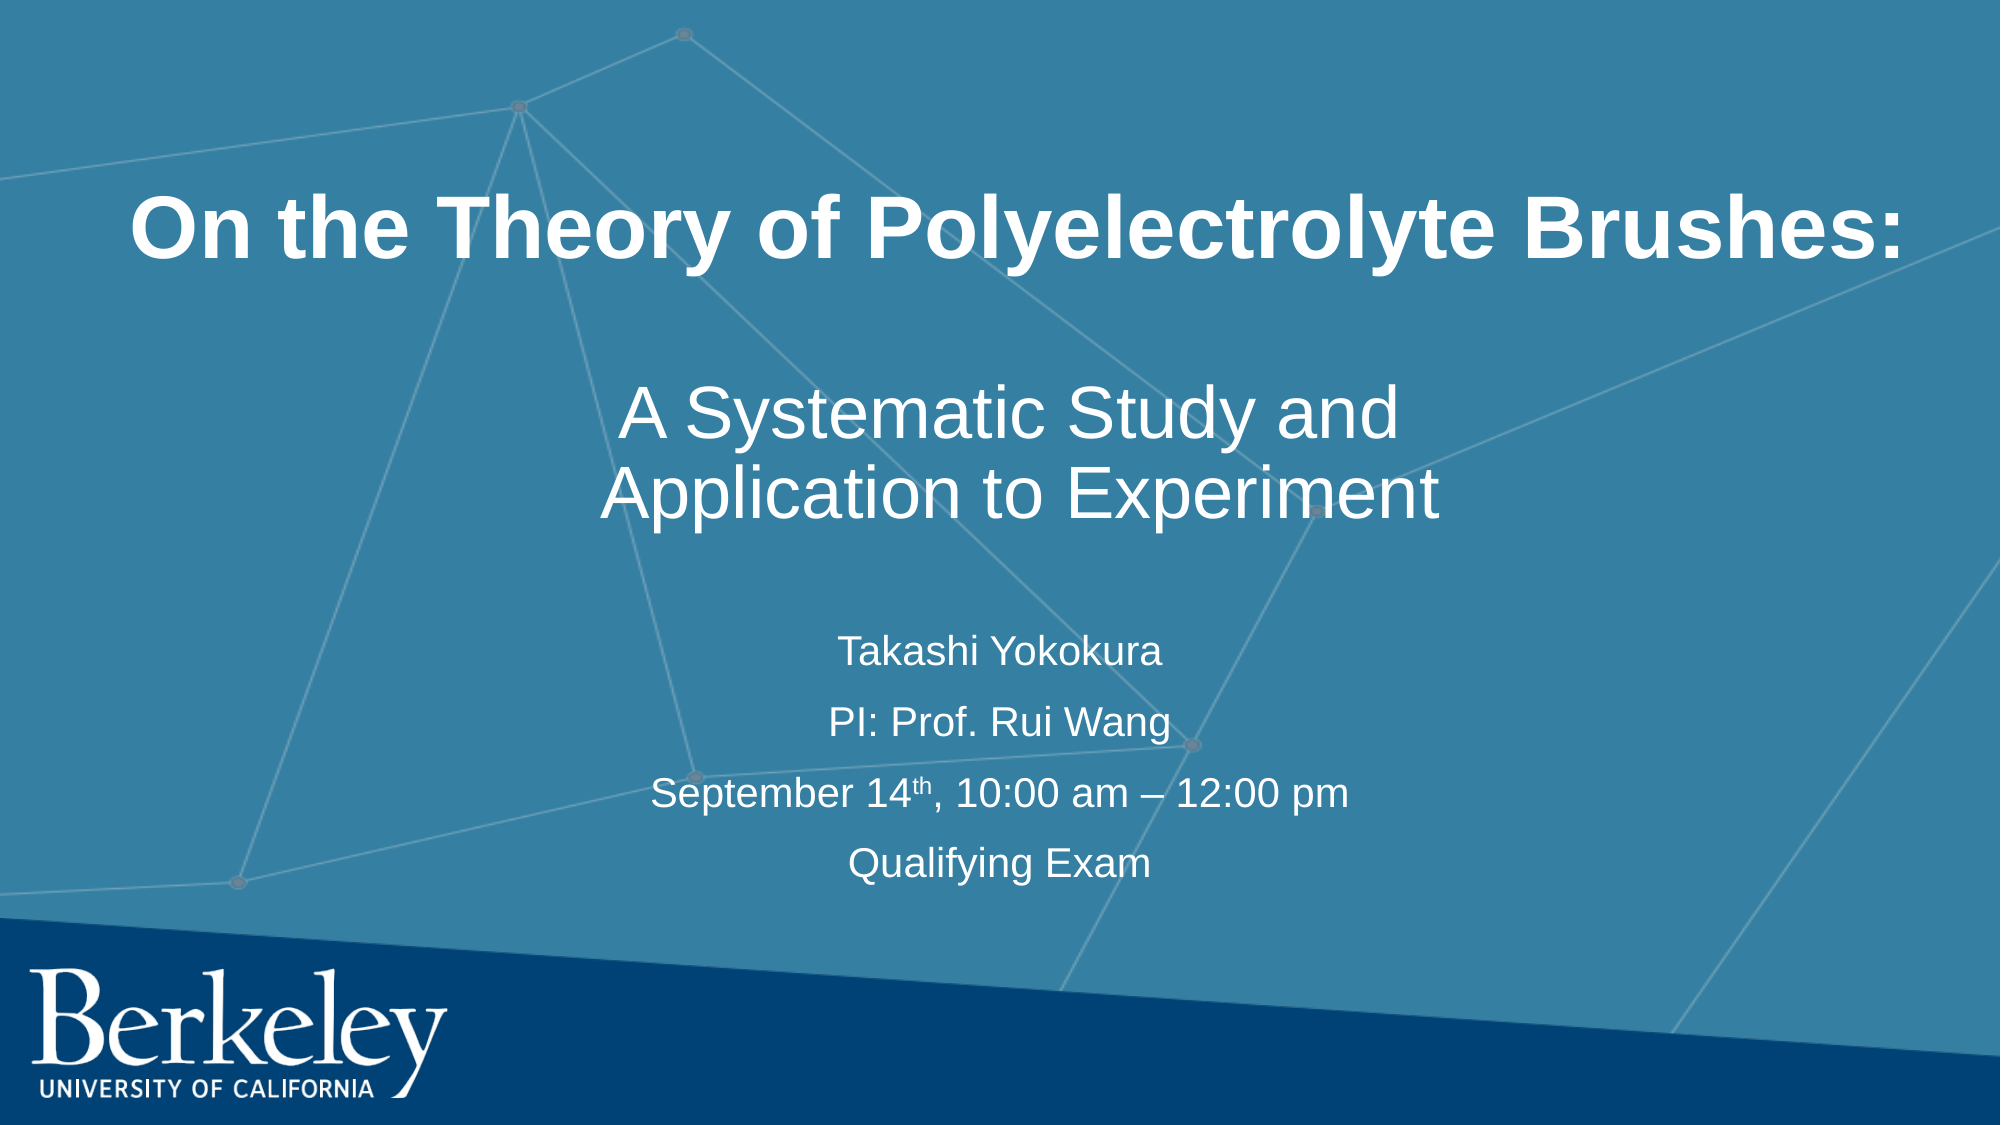

# On the Theory of Polyelectrolyte Brushes: A Systematic Study and Application to Experiment
Takashi Yokokura
PI: Prof. Rui Wang
September 14th, 10:00 am – 12:00 pm
Qualifying Exam